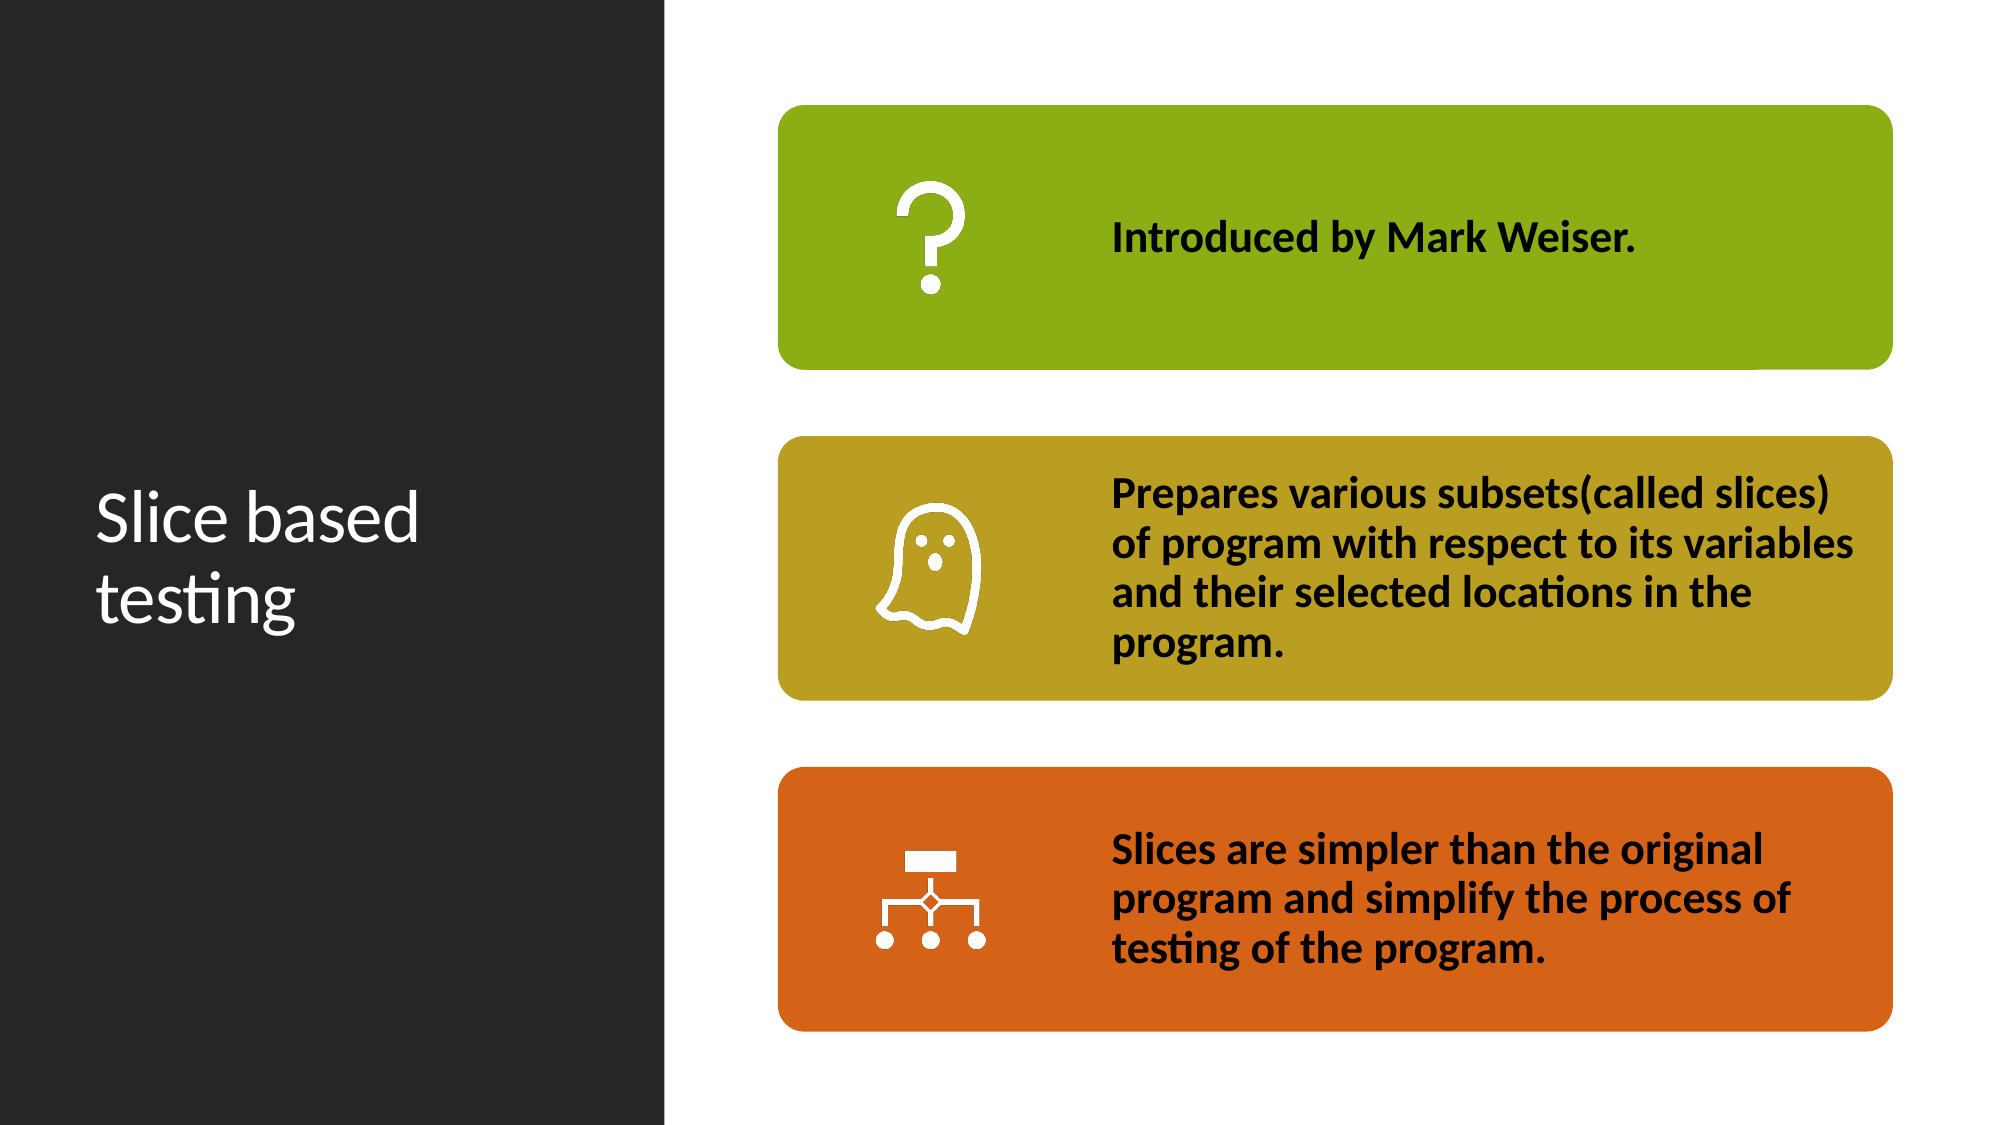

# Slice based testing
Introduced by Mark Weiser.
Prepares various subsets(called slices) of program with respect to its variables and their selected locations in the program.
Slices are simpler than the original program and simplify the process of testing of the program.